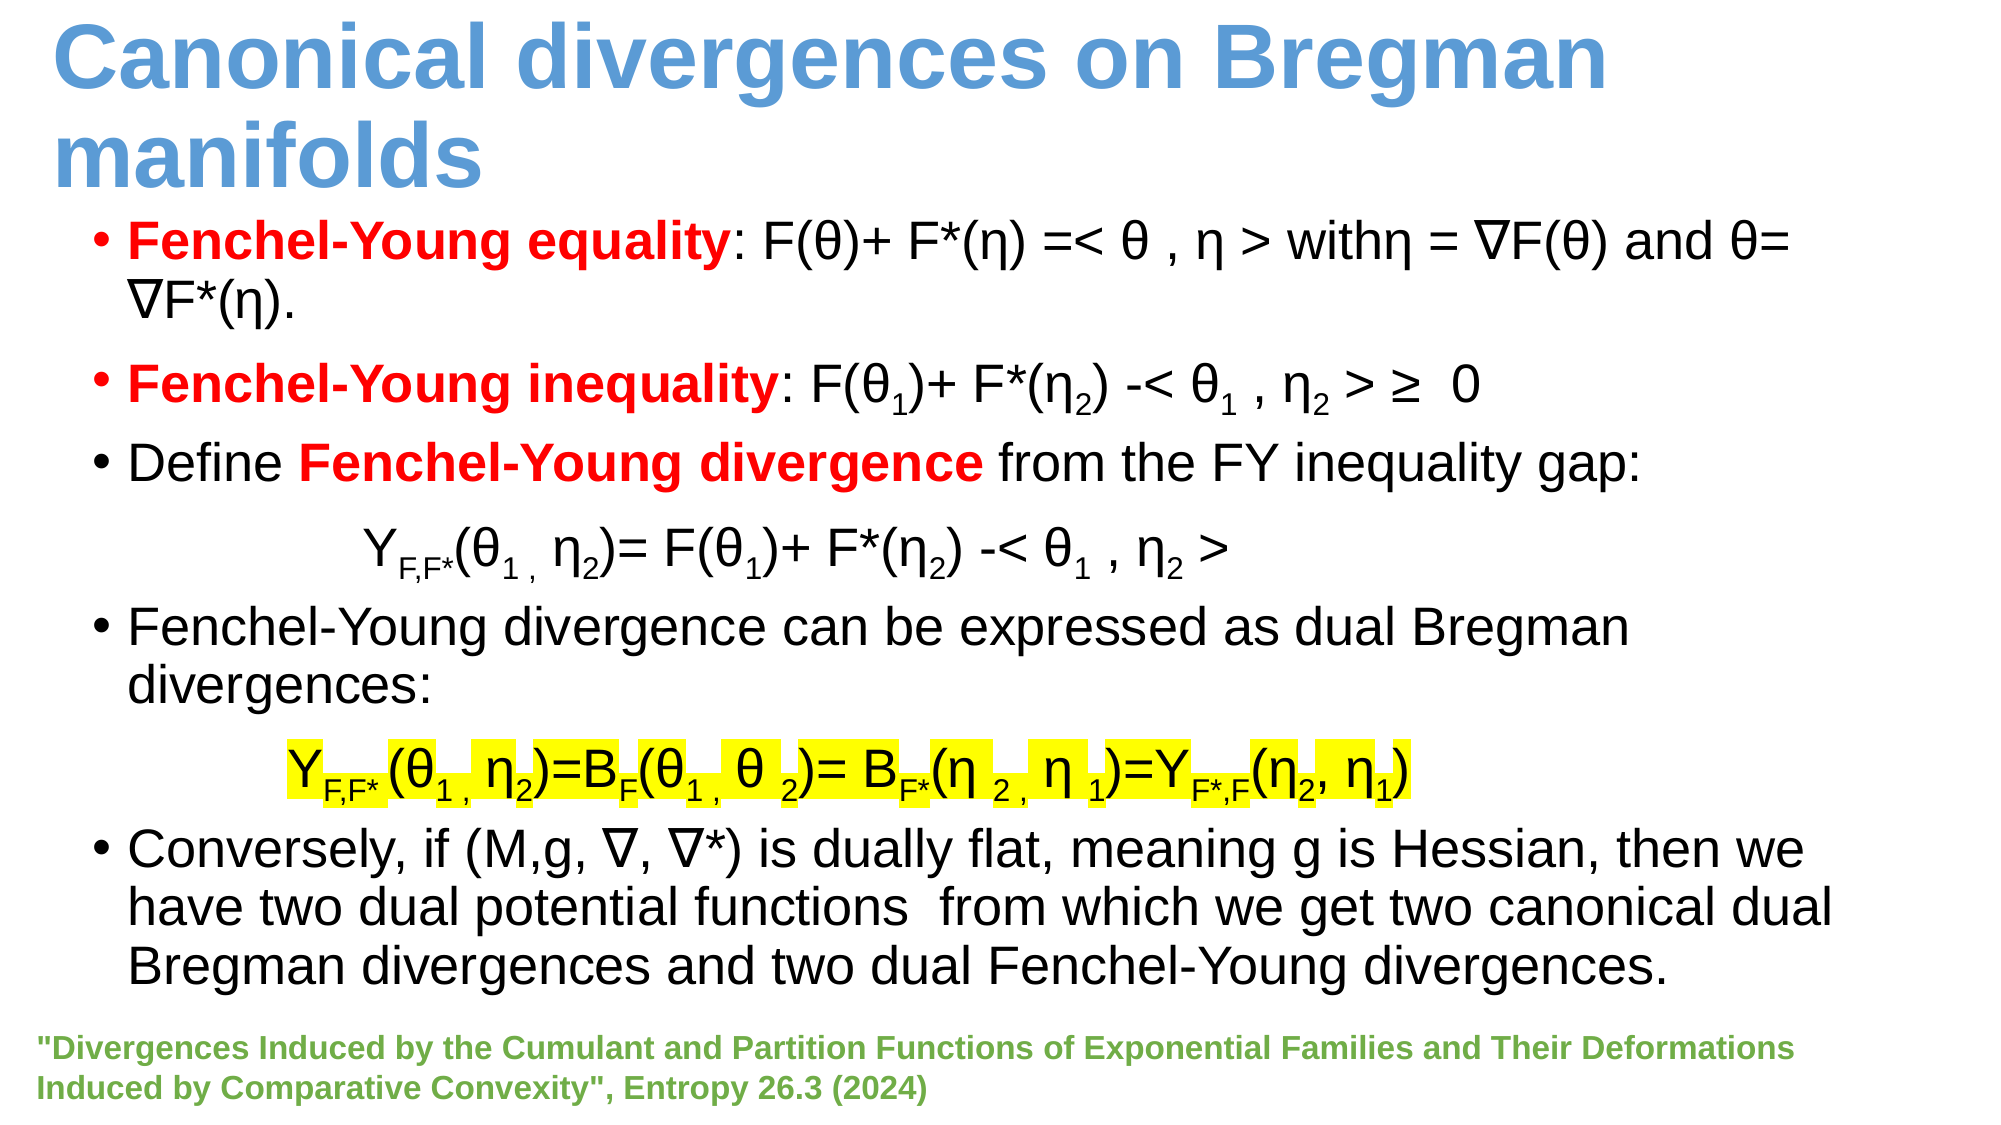

# Canonical divergences on Bregman manifolds
Fenchel-Young equality: F(θ)+ F*(η) =< θ , η > withη = ∇F(θ) and θ= ∇F*(η).
Fenchel-Young inequality: F(θ1)+ F*(η2) -< θ1 , η2 > ≥  0
Define Fenchel-Young divergence from the FY inequality gap:
                  YF,F*(θ1 , η2)= F(θ1)+ F*(η2) -< θ1 , η2 >
Fenchel-Young divergence can be expressed as dual Bregman divergences:
             YF,F* (θ1 , η2)=BF(θ1 , θ 2)= BF*(η 2 , η 1)=YF*,F(η2, η1)
Conversely, if (M,g, ∇, ∇*) is dually flat, meaning g is Hessian, then we have two dual potential functions  from which we get two canonical dual Bregman divergences and two dual Fenchel-Young divergences.

"Divergences Induced by the Cumulant and Partition Functions of Exponential Families and Their Deformations Induced by Comparative Convexity", Entropy 26.3 (2024)